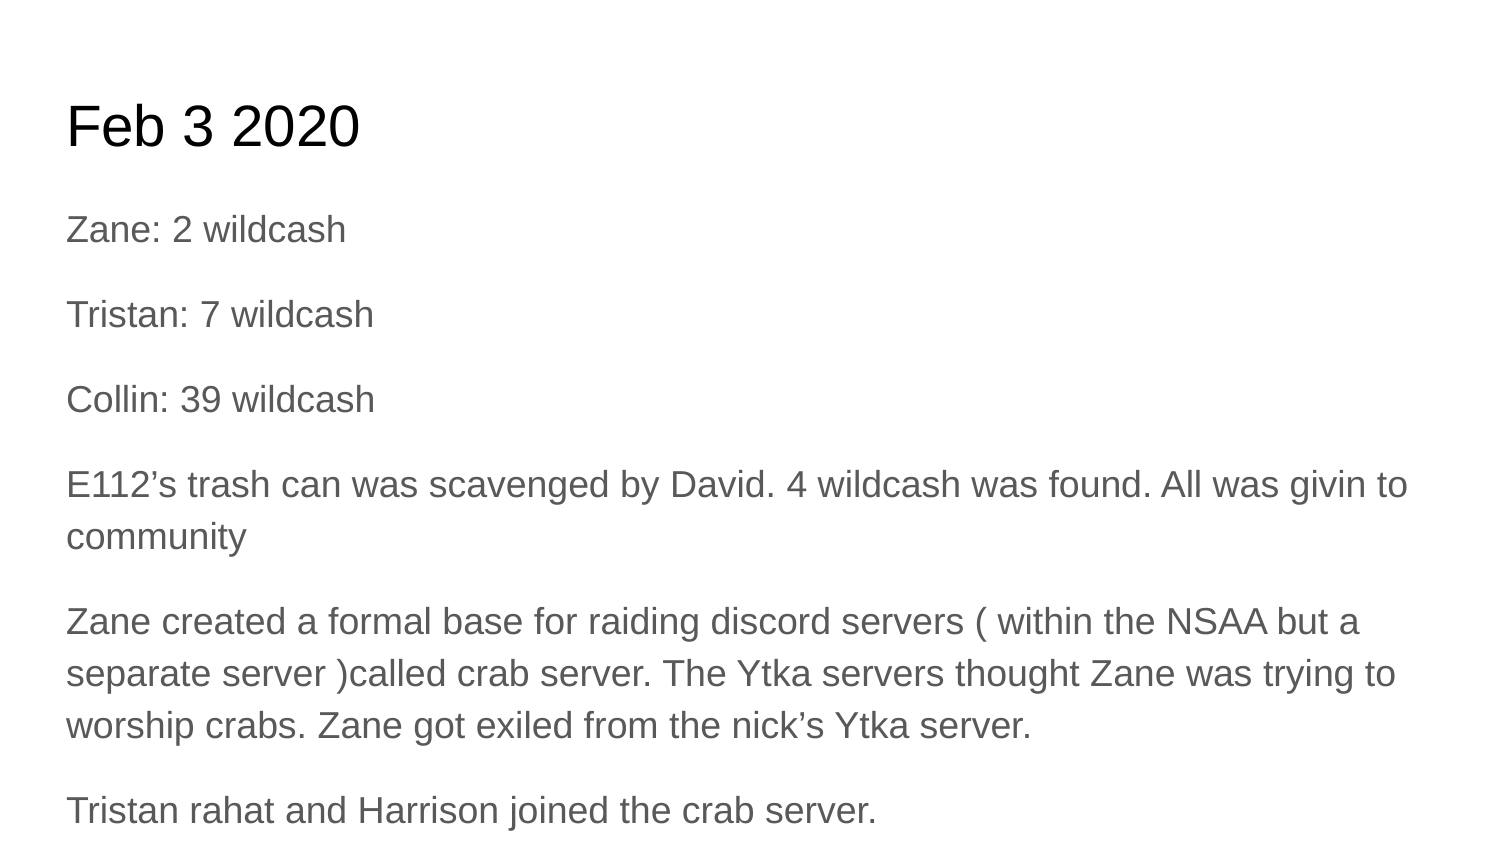

# Feb 3 2020
Zane: 2 wildcash
Tristan: 7 wildcash
Collin: 39 wildcash
E112’s trash can was scavenged by David. 4 wildcash was found. All was givin to community
Zane created a formal base for raiding discord servers ( within the NSAA but a separate server )called crab server. The Ytka servers thought Zane was trying to worship crabs. Zane got exiled from the nick’s Ytka server.
Tristan rahat and Harrison joined the crab server.